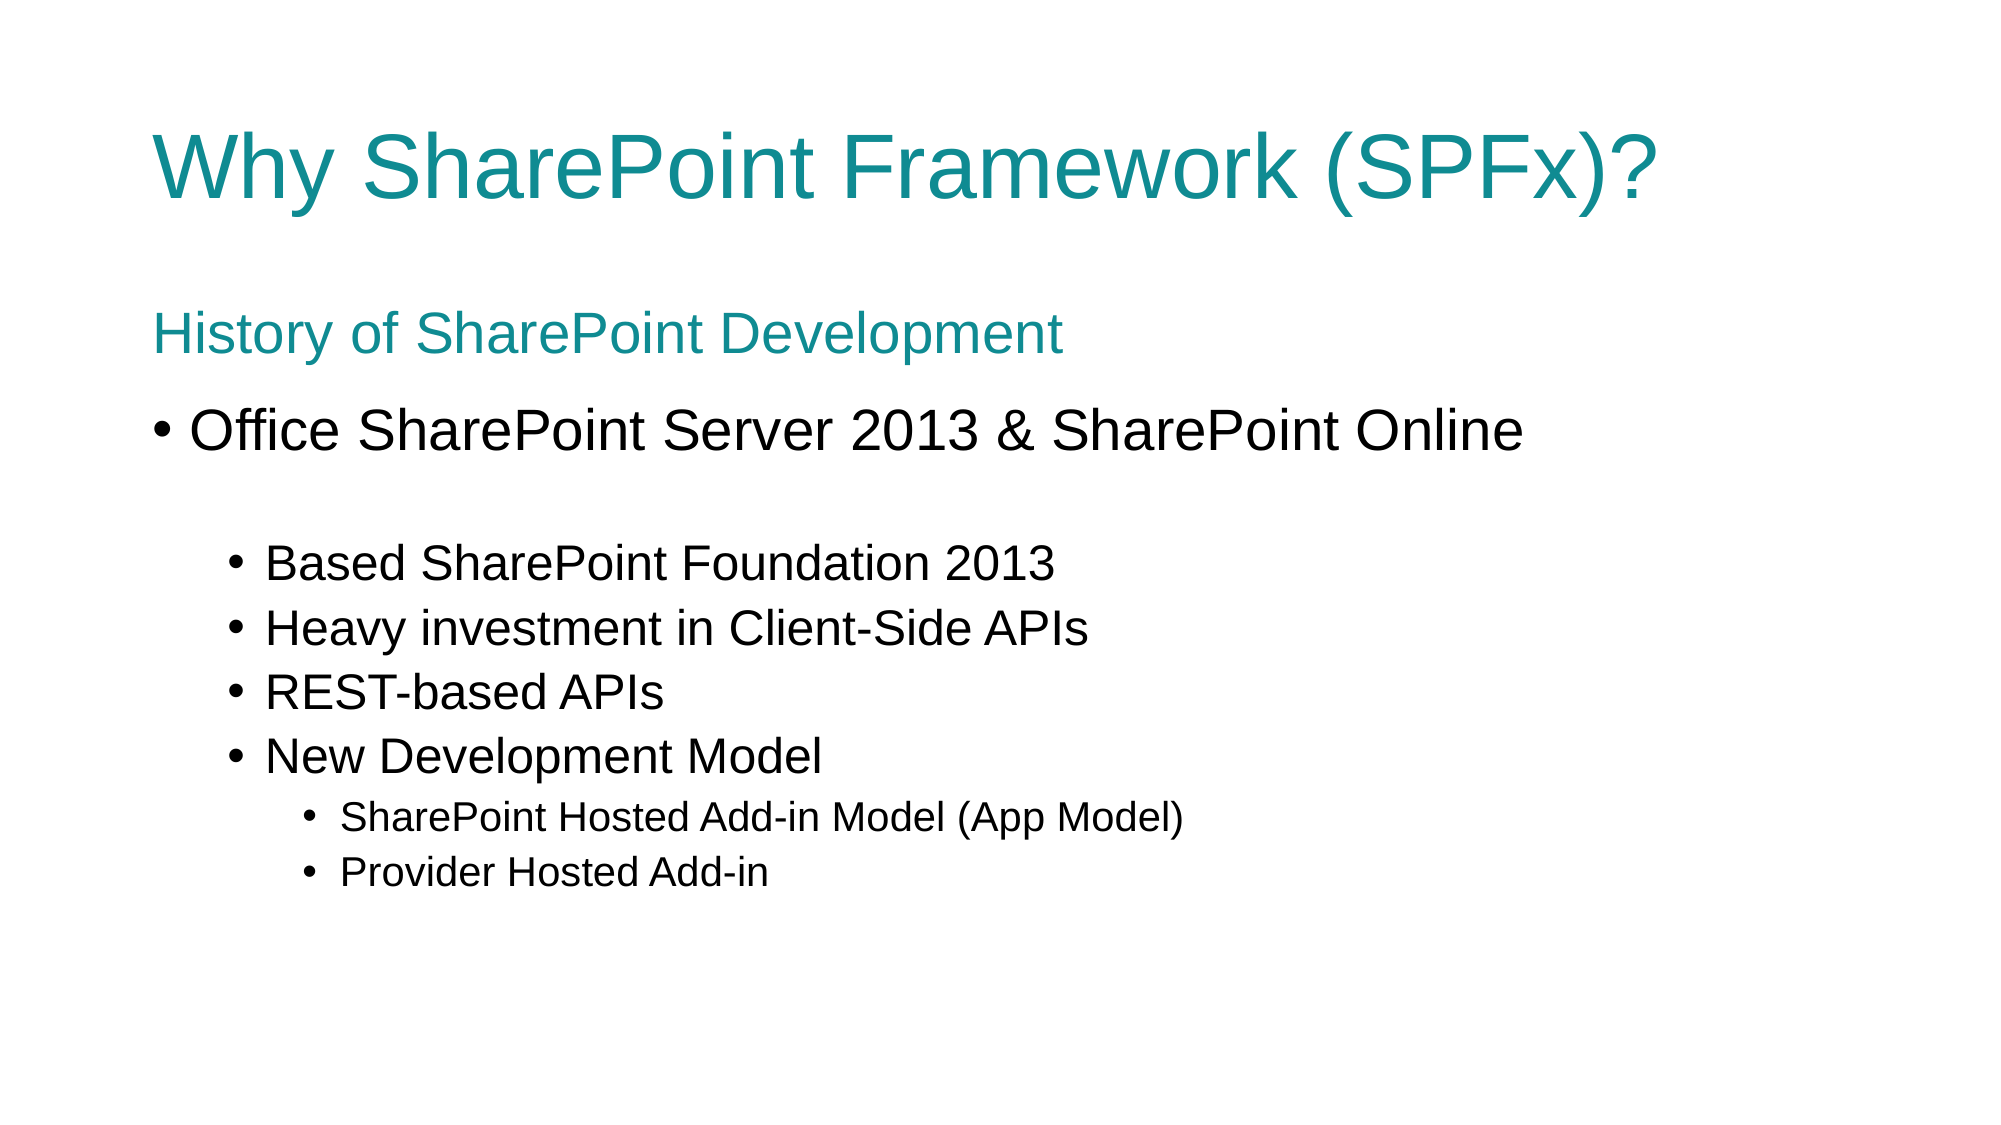

# Why SharePoint Framework (SPFx)?
History of SharePoint Development
Office SharePoint Server 2013 & SharePoint Online

Based SharePoint Foundation 2013
Heavy investment in Client-Side APIs
REST-based APIs
New Development Model
SharePoint Hosted Add-in Model (App Model)
Provider Hosted Add-in